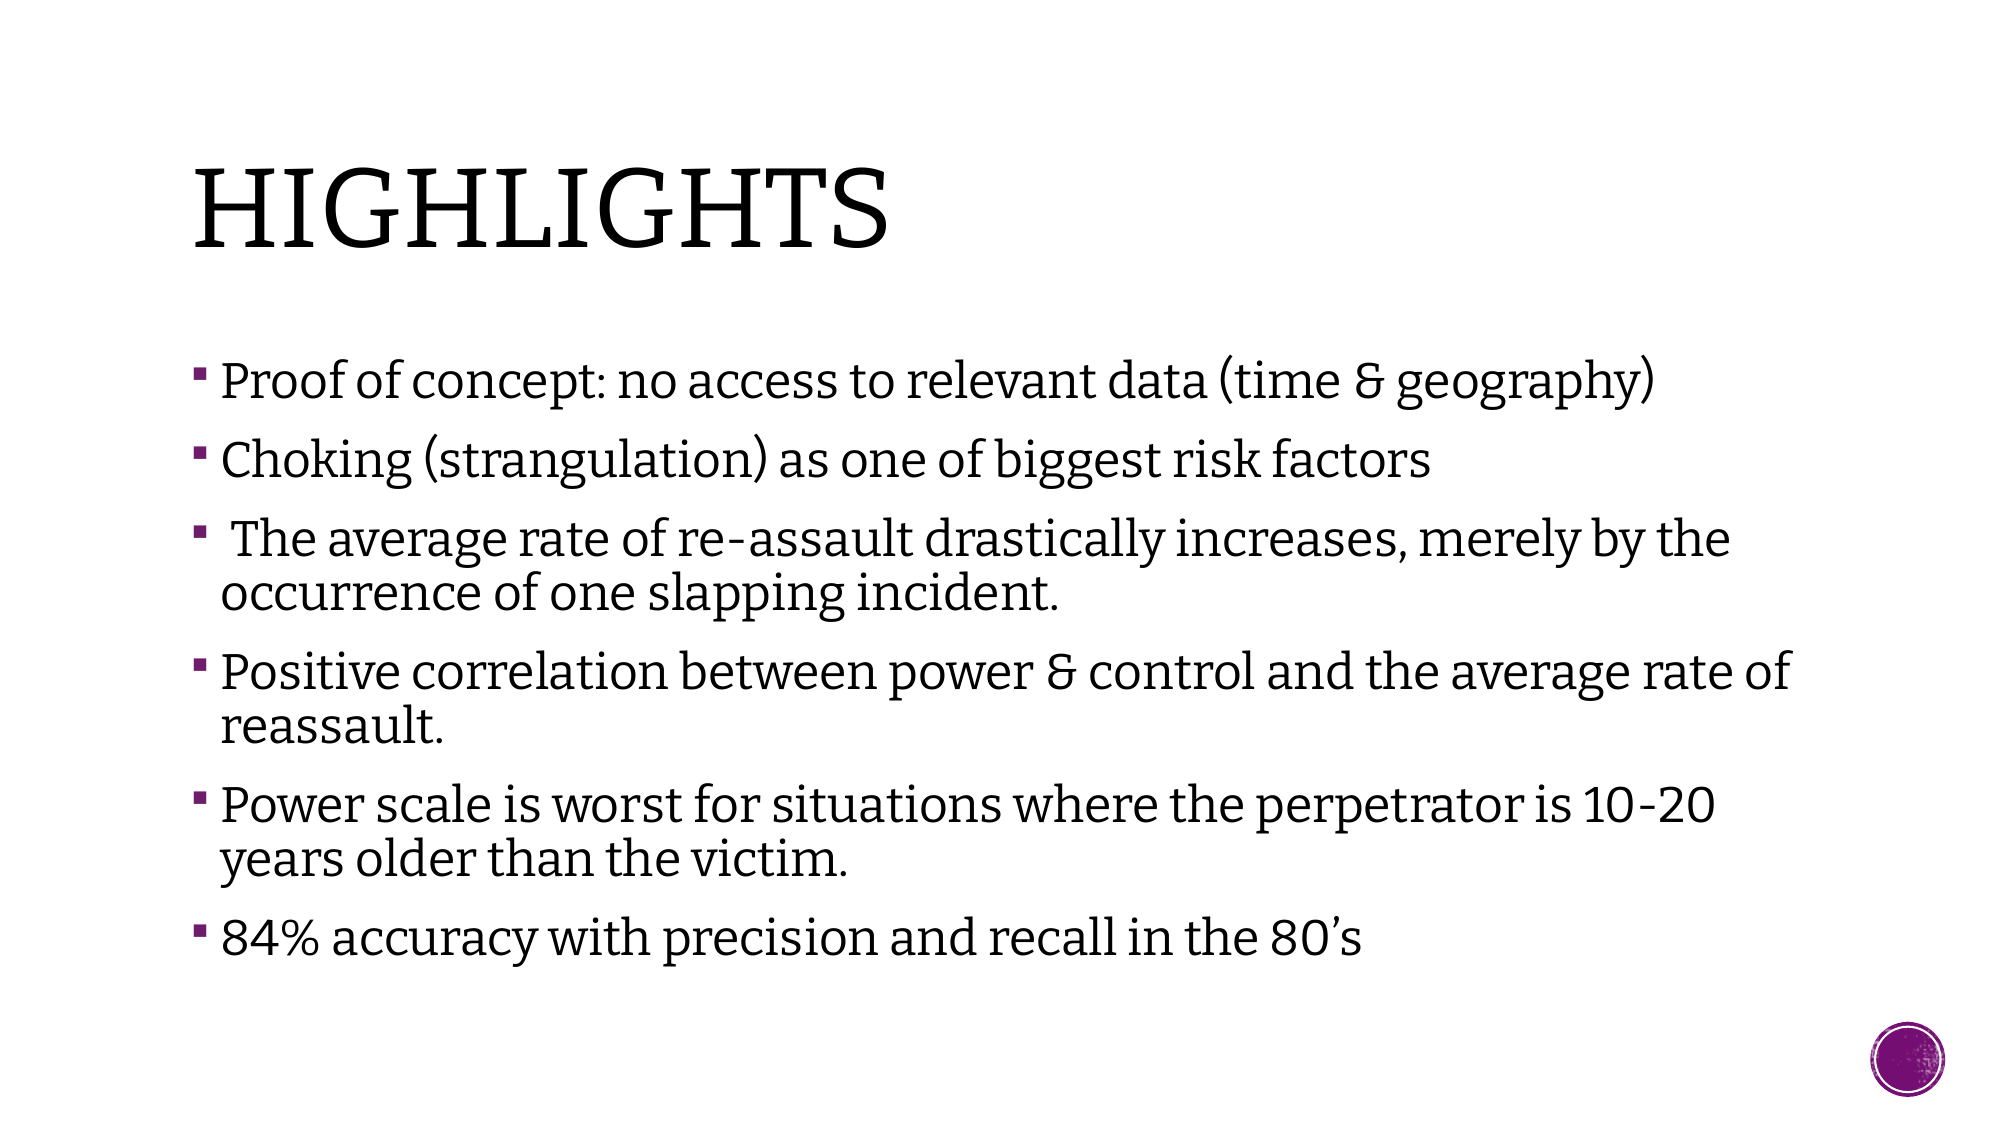

# Highlights
Proof of concept: no access to relevant data (time & geography)
Choking (strangulation) as one of biggest risk factors
 The average rate of re-assault drastically increases, merely by the occurrence of one slapping incident.
Positive correlation between power & control and the average rate of reassault.
Power scale is worst for situations where the perpetrator is 10-20 years older than the victim.
84% accuracy with precision and recall in the 80’s